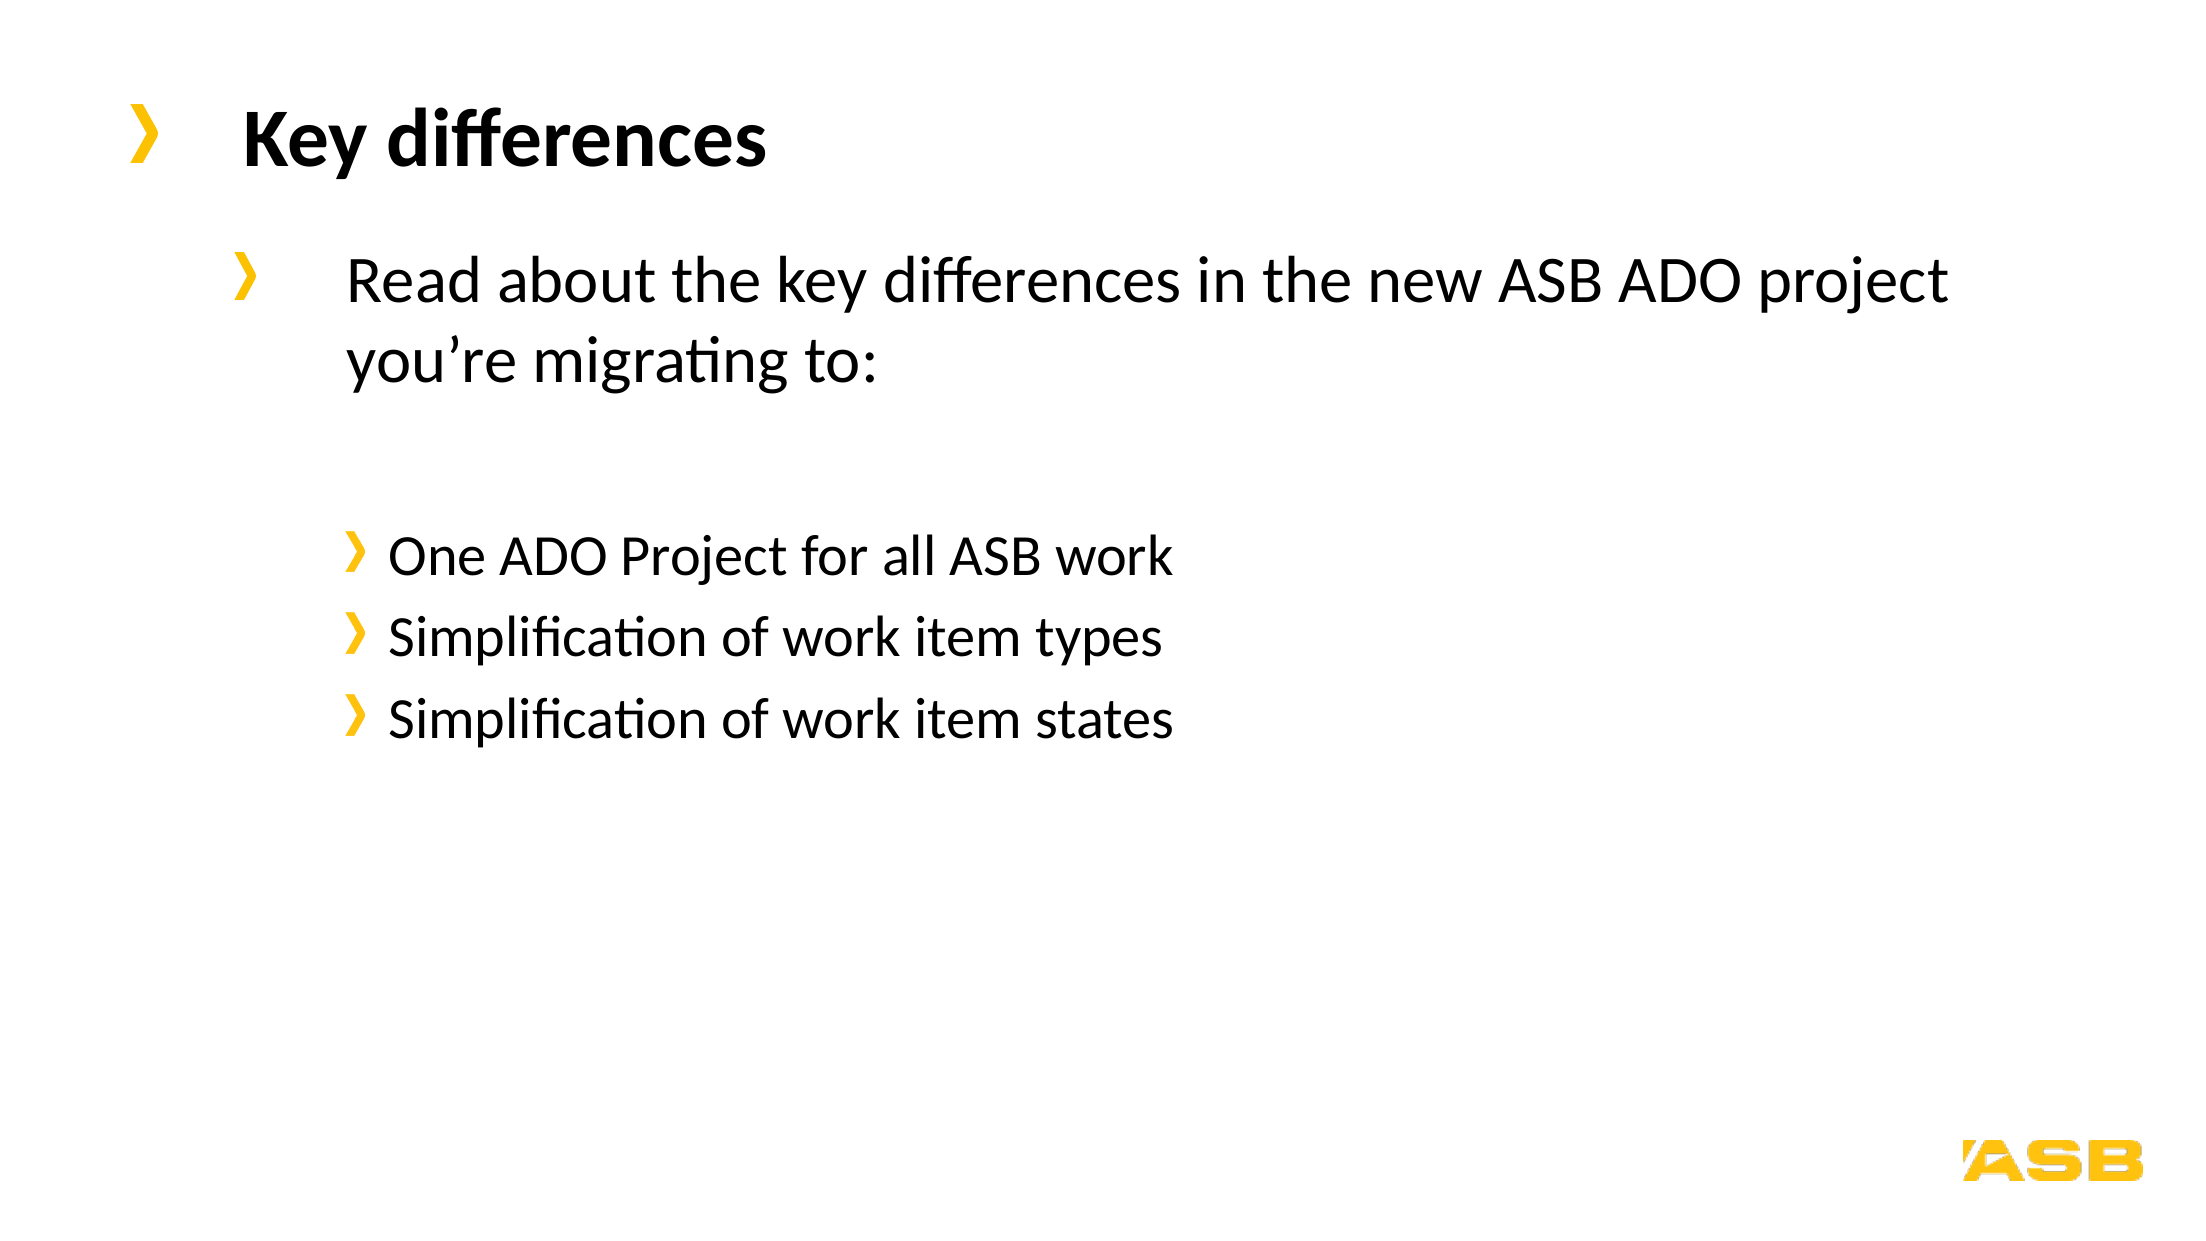

# Key differences
Read about the key differences in the new ASB ADO project you’re migrating to:
One ADO Project for all ASB work
Simplification of work item types
Simplification of work item states